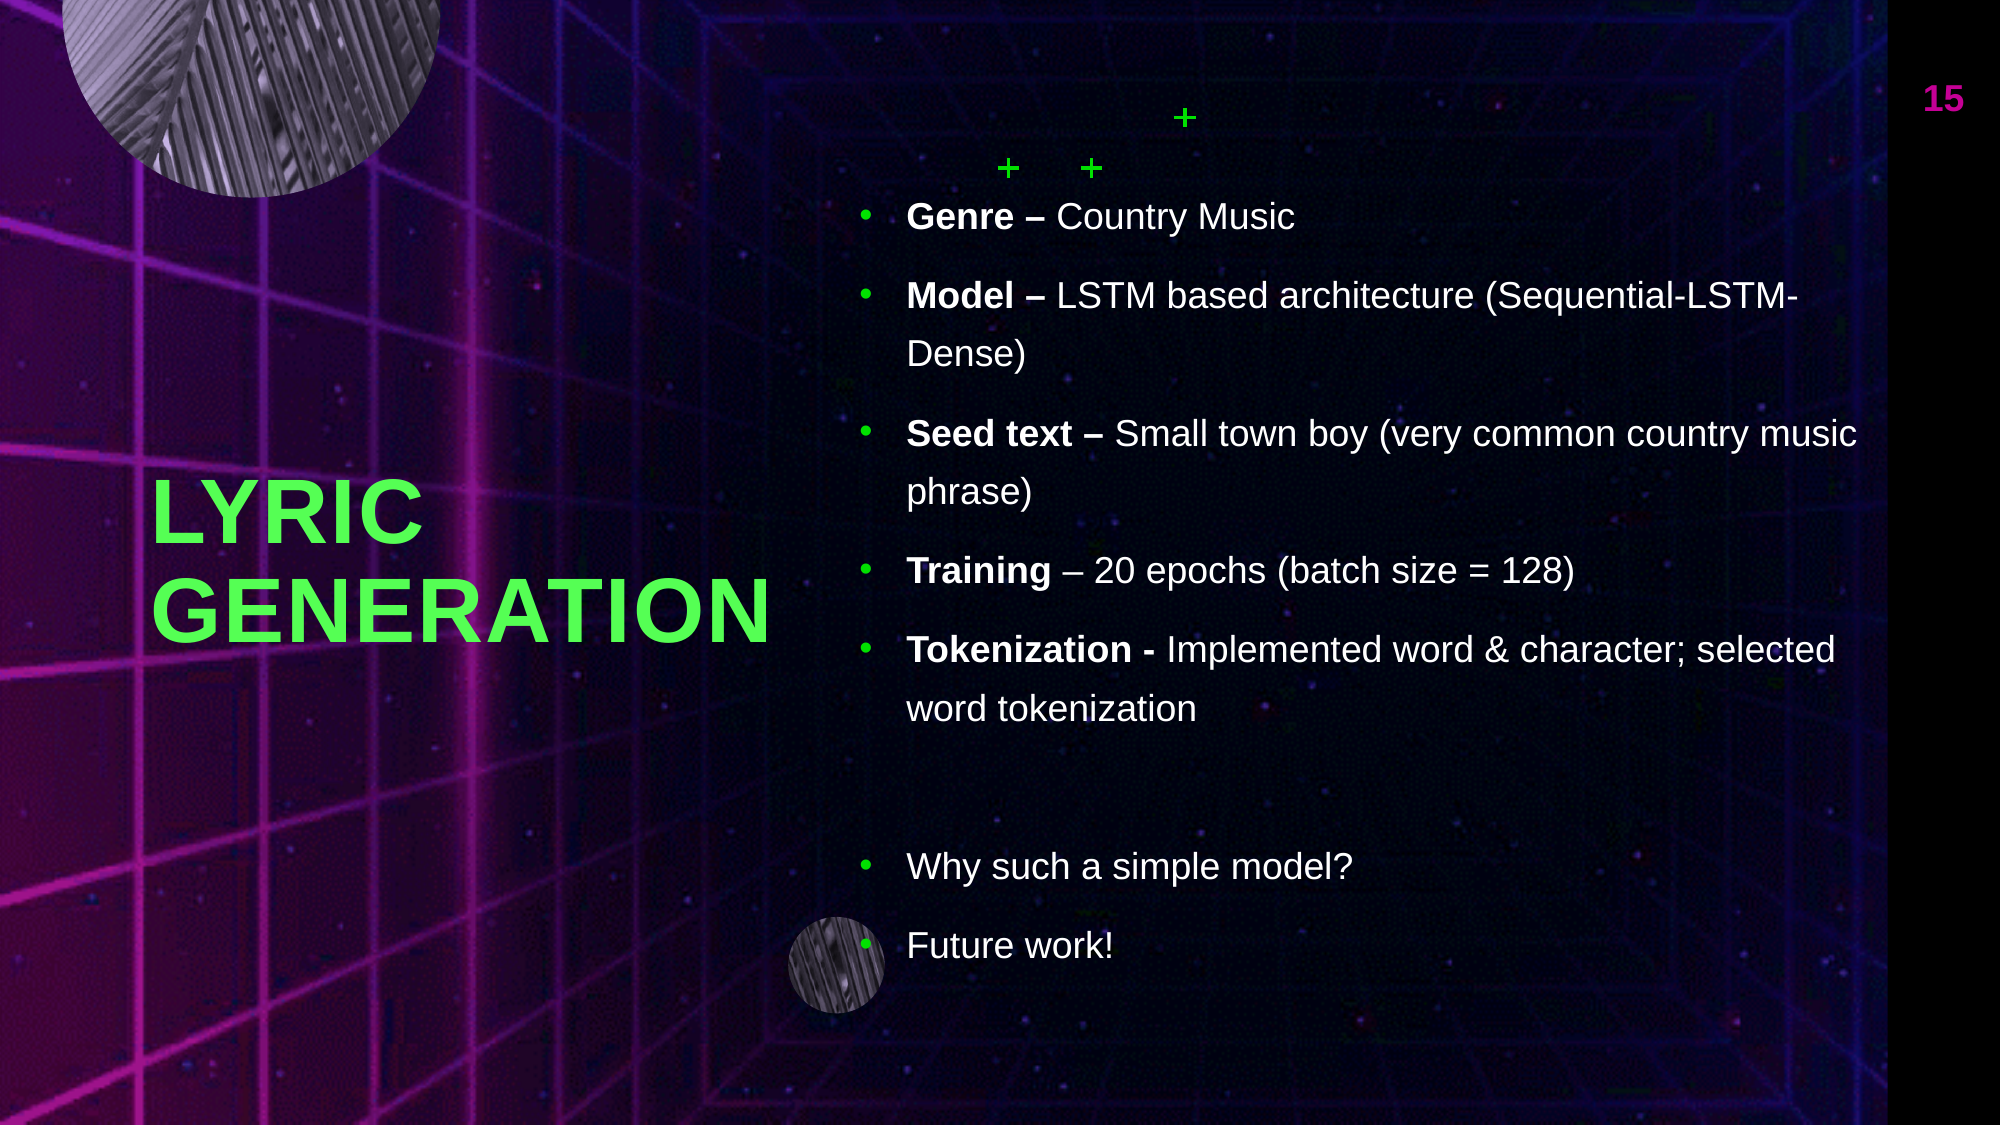

15
# Lyric generation
Genre – Country Music
Model – LSTM based architecture (Sequential-LSTM-Dense)
Seed text – Small town boy (very common country music phrase)
Training – 20 epochs (batch size = 128)
Tokenization - Implemented word & character; selected word tokenization

Why such a simple model?
Future work!